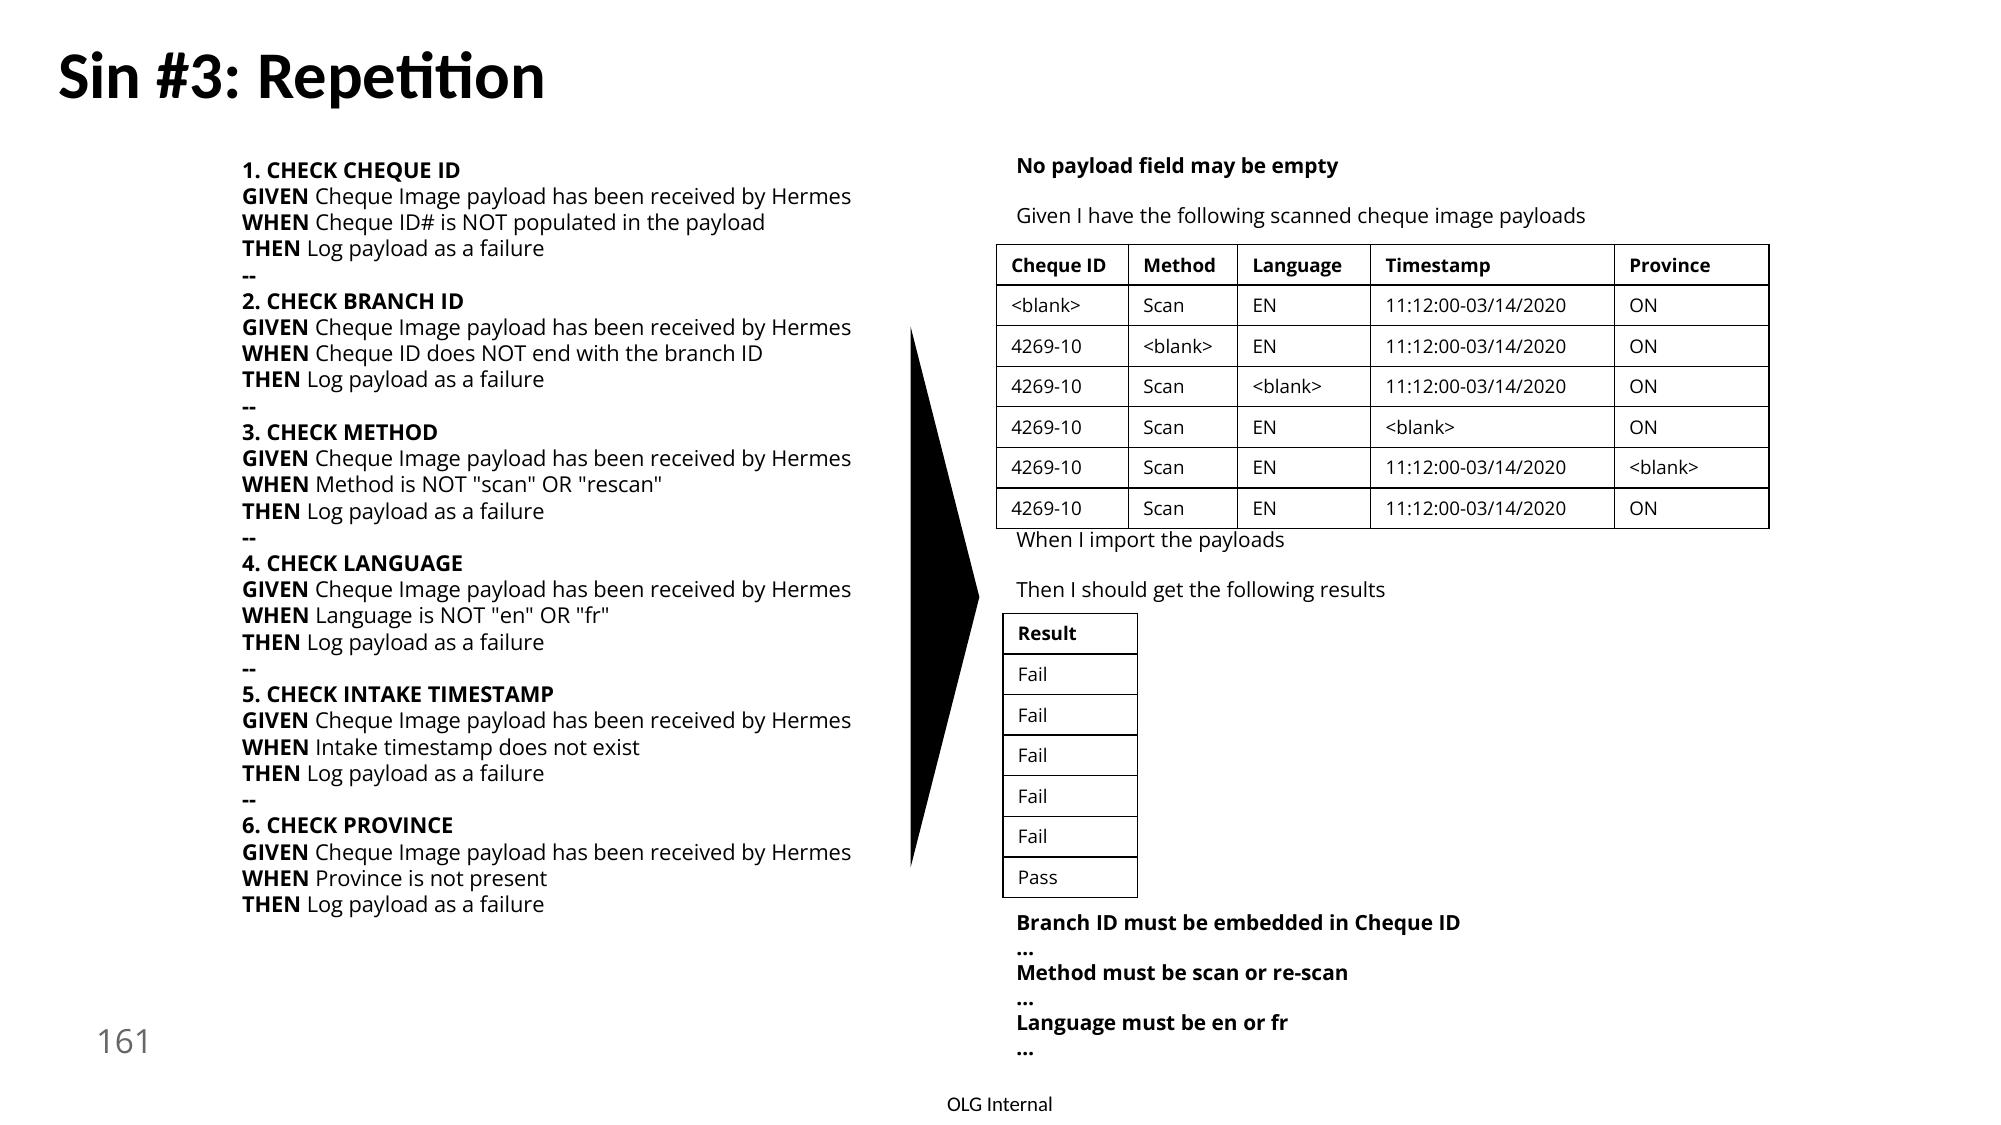

Sin #3: Repetition
No payload field may be empty

Given I have the following scanned cheque image payloads

When I import the payloads

Then I should get the following results
1. CHECK CHEQUE ID
GIVEN Cheque Image payload has been received by Hermes
WHEN Cheque ID# is NOT populated in the payload
THEN Log payload as a failure
--
2. CHECK BRANCH ID
GIVEN Cheque Image payload has been received by Hermes
WHEN Cheque ID does NOT end with the branch ID
THEN Log payload as a failure
--
3. CHECK METHOD
GIVEN Cheque Image payload has been received by Hermes
WHEN Method is NOT "scan" OR "rescan"
THEN Log payload as a failure
--
4. CHECK LANGUAGE
GIVEN Cheque Image payload has been received by Hermes
WHEN Language is NOT "en" OR "fr"
THEN Log payload as a failure
--
5. CHECK INTAKE TIMESTAMP
GIVEN Cheque Image payload has been received by Hermes
WHEN Intake timestamp does not exist
THEN Log payload as a failure
--
6. CHECK PROVINCE
GIVEN Cheque Image payload has been received by Hermes
WHEN Province is not present
THEN Log payload as a failure
| Cheque ID | Method | Language | Timestamp | Province |
| --- | --- | --- | --- | --- |
| <blank> | Scan | EN | 11:12:00-03/14/2020 | ON |
| 4269-10 | <blank> | EN | 11:12:00-03/14/2020 | ON |
| 4269-10 | Scan | <blank> | 11:12:00-03/14/2020 | ON |
| 4269-10 | Scan | EN | <blank> | ON |
| 4269-10 | Scan | EN | 11:12:00-03/14/2020 | <blank> |
| 4269-10 | Scan | EN | 11:12:00-03/14/2020 | ON |

| Result |
| --- |
| Fail |
| Fail |
| Fail |
| Fail |
| Fail |
| Pass |
Branch ID must be embedded in Cheque ID
…
Method must be scan or re-scan
…
Language must be en or fr
…